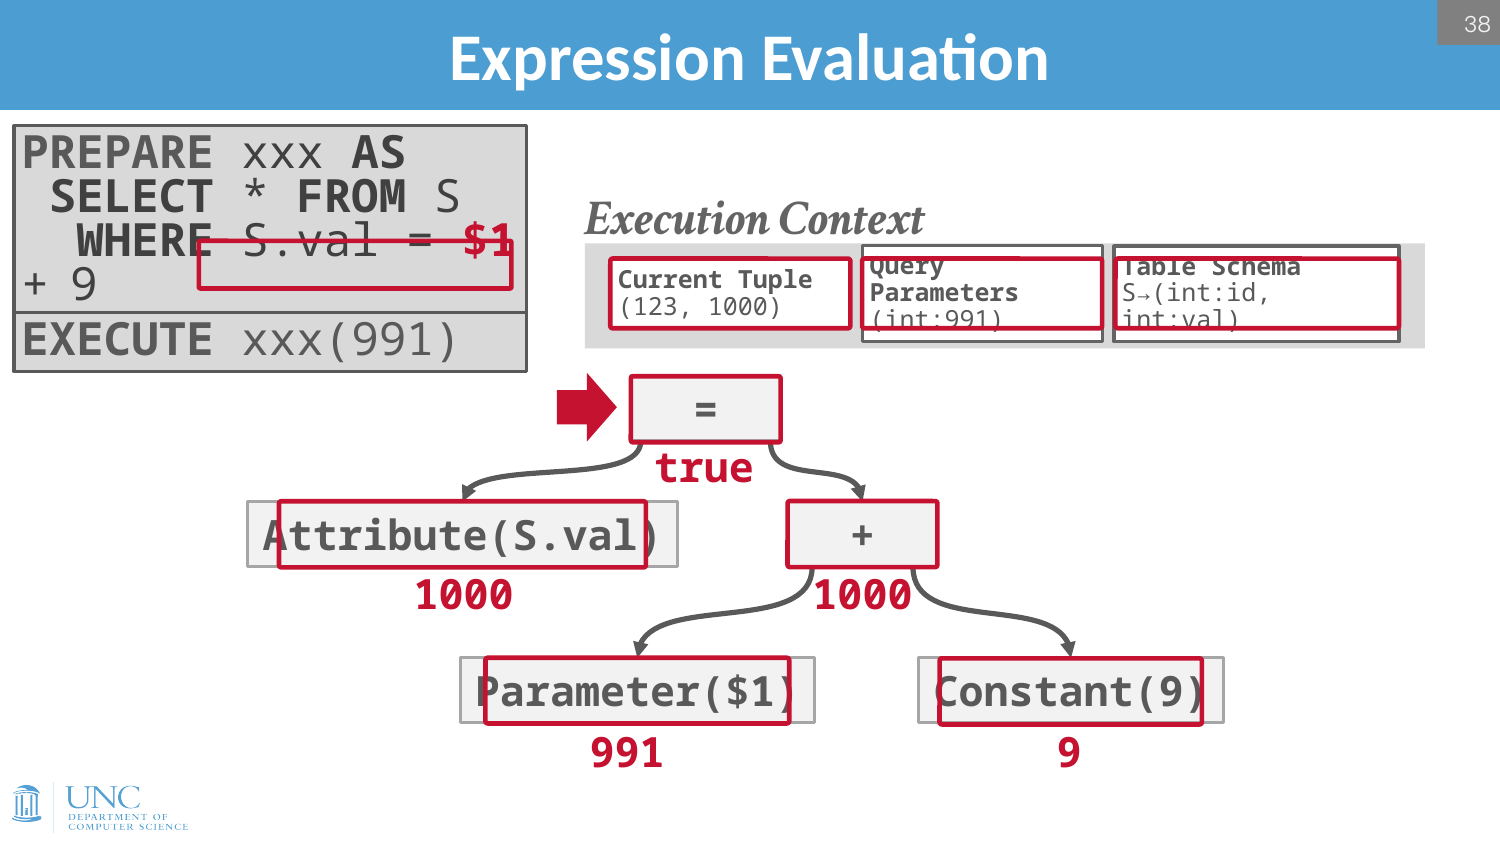

# Expression Evaluation
38
PREPARE xxx AS
 SELECT * FROM S
  WHERE S.val = $1 + 9
Execution Context

Current Tuple
(123, 1000)
Query Parameters
(int:991)
Table Schema
S→(int:id, int:val)

EXECUTE xxx(991)

=

Attribute(S.val)
+

Parameter($1)
Constant(9)

true

1000
1000

991
9